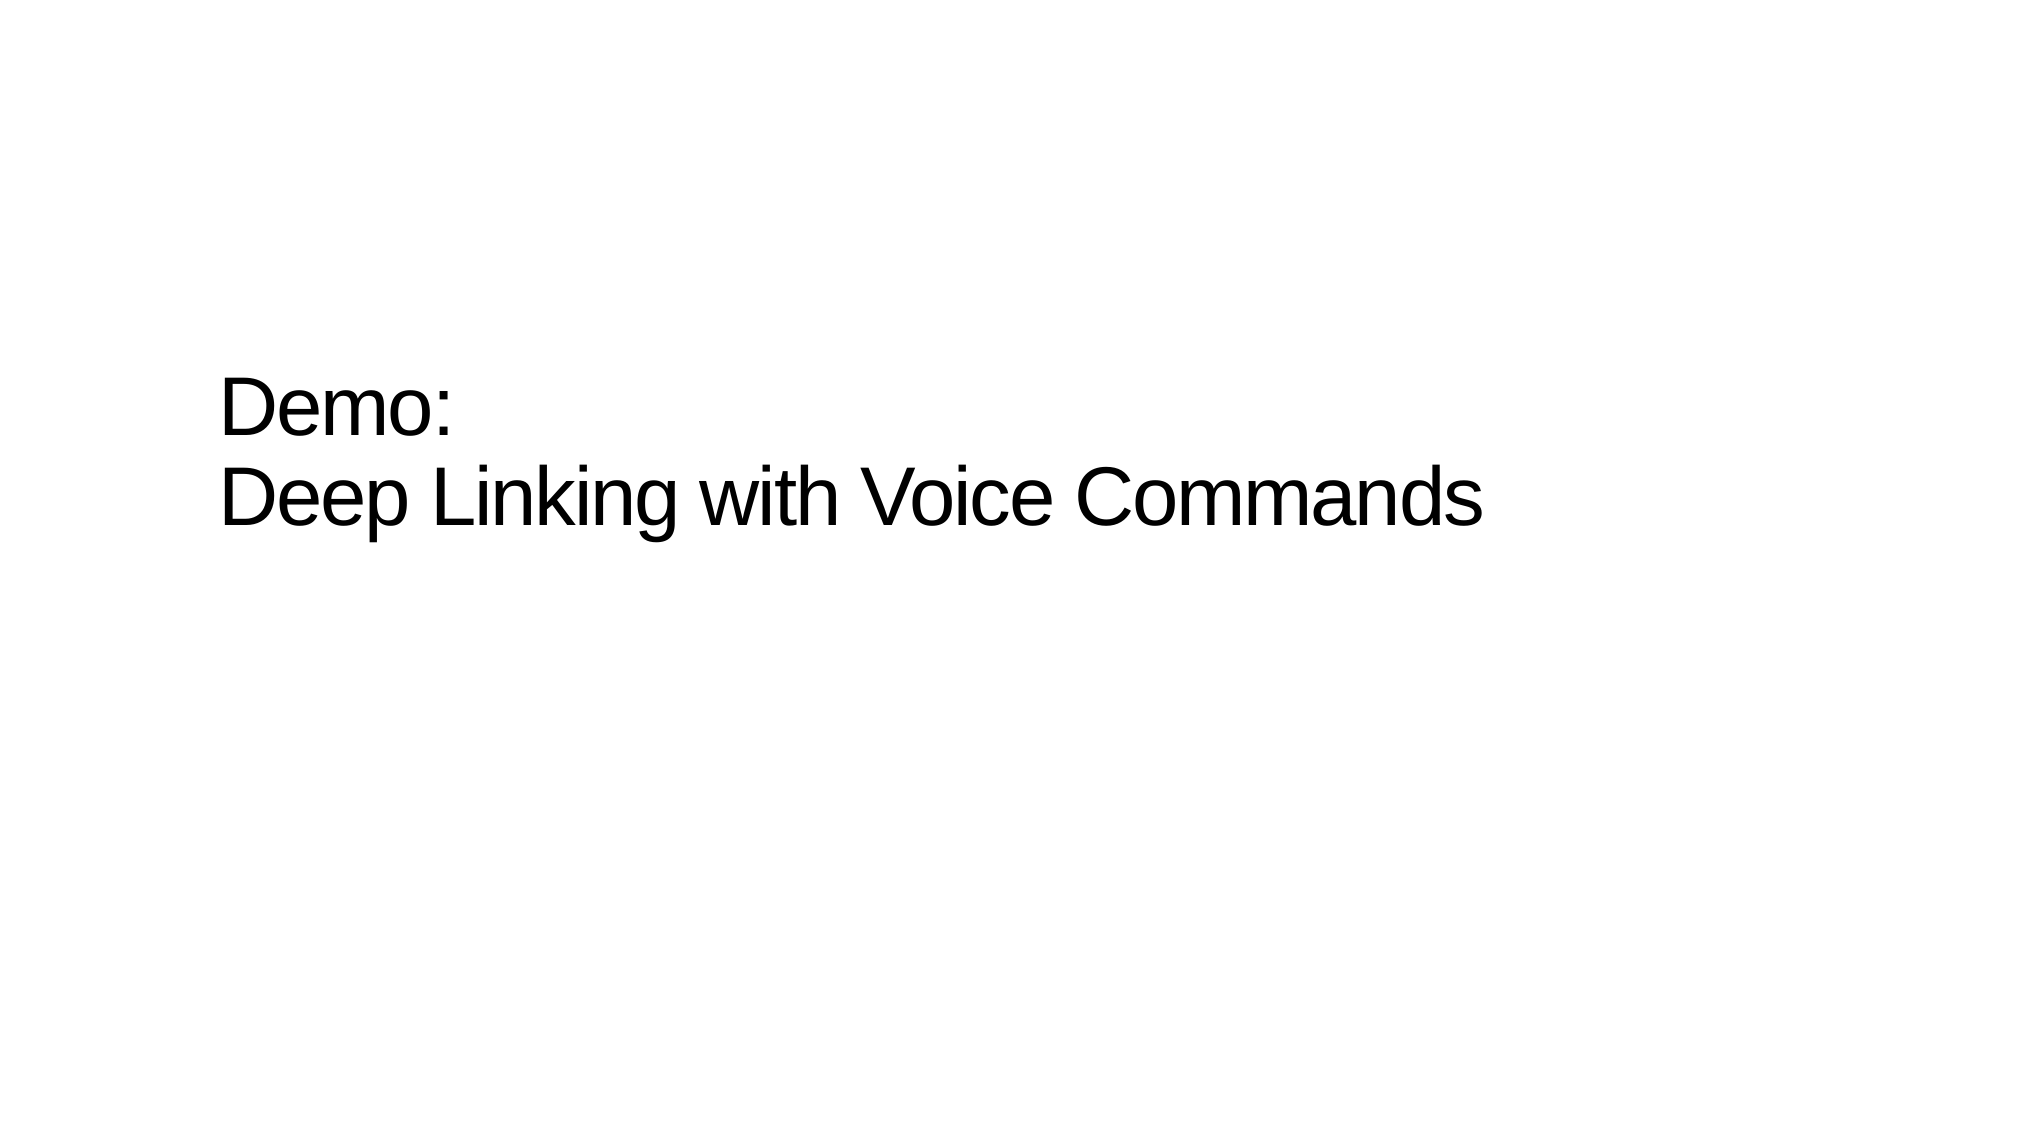

# Demo: Deep Linking with Voice Commands